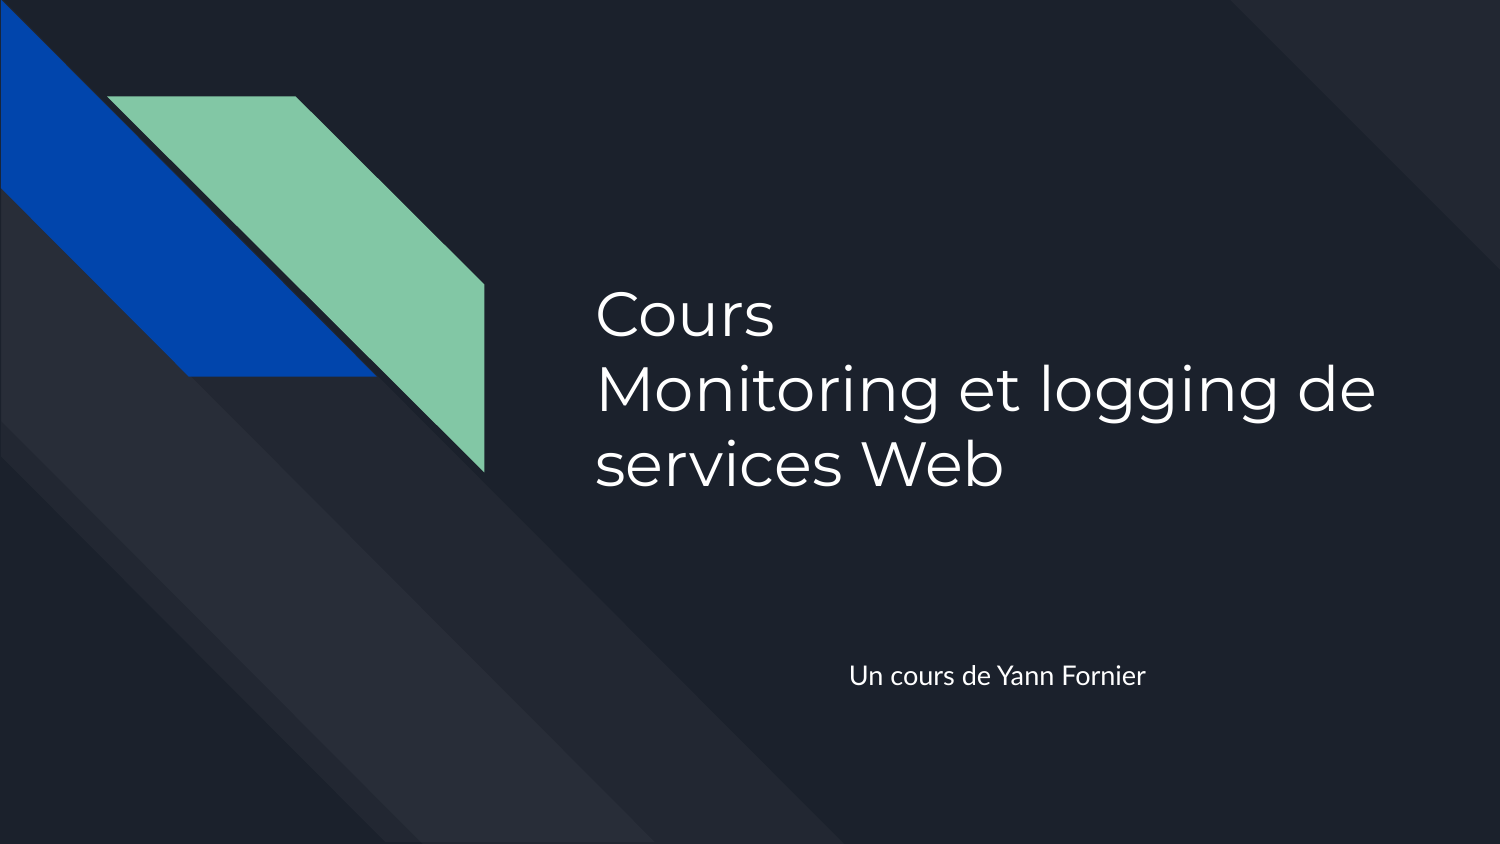

# Cours
Monitoring et logging de services Web
Un cours de Yann Fornier